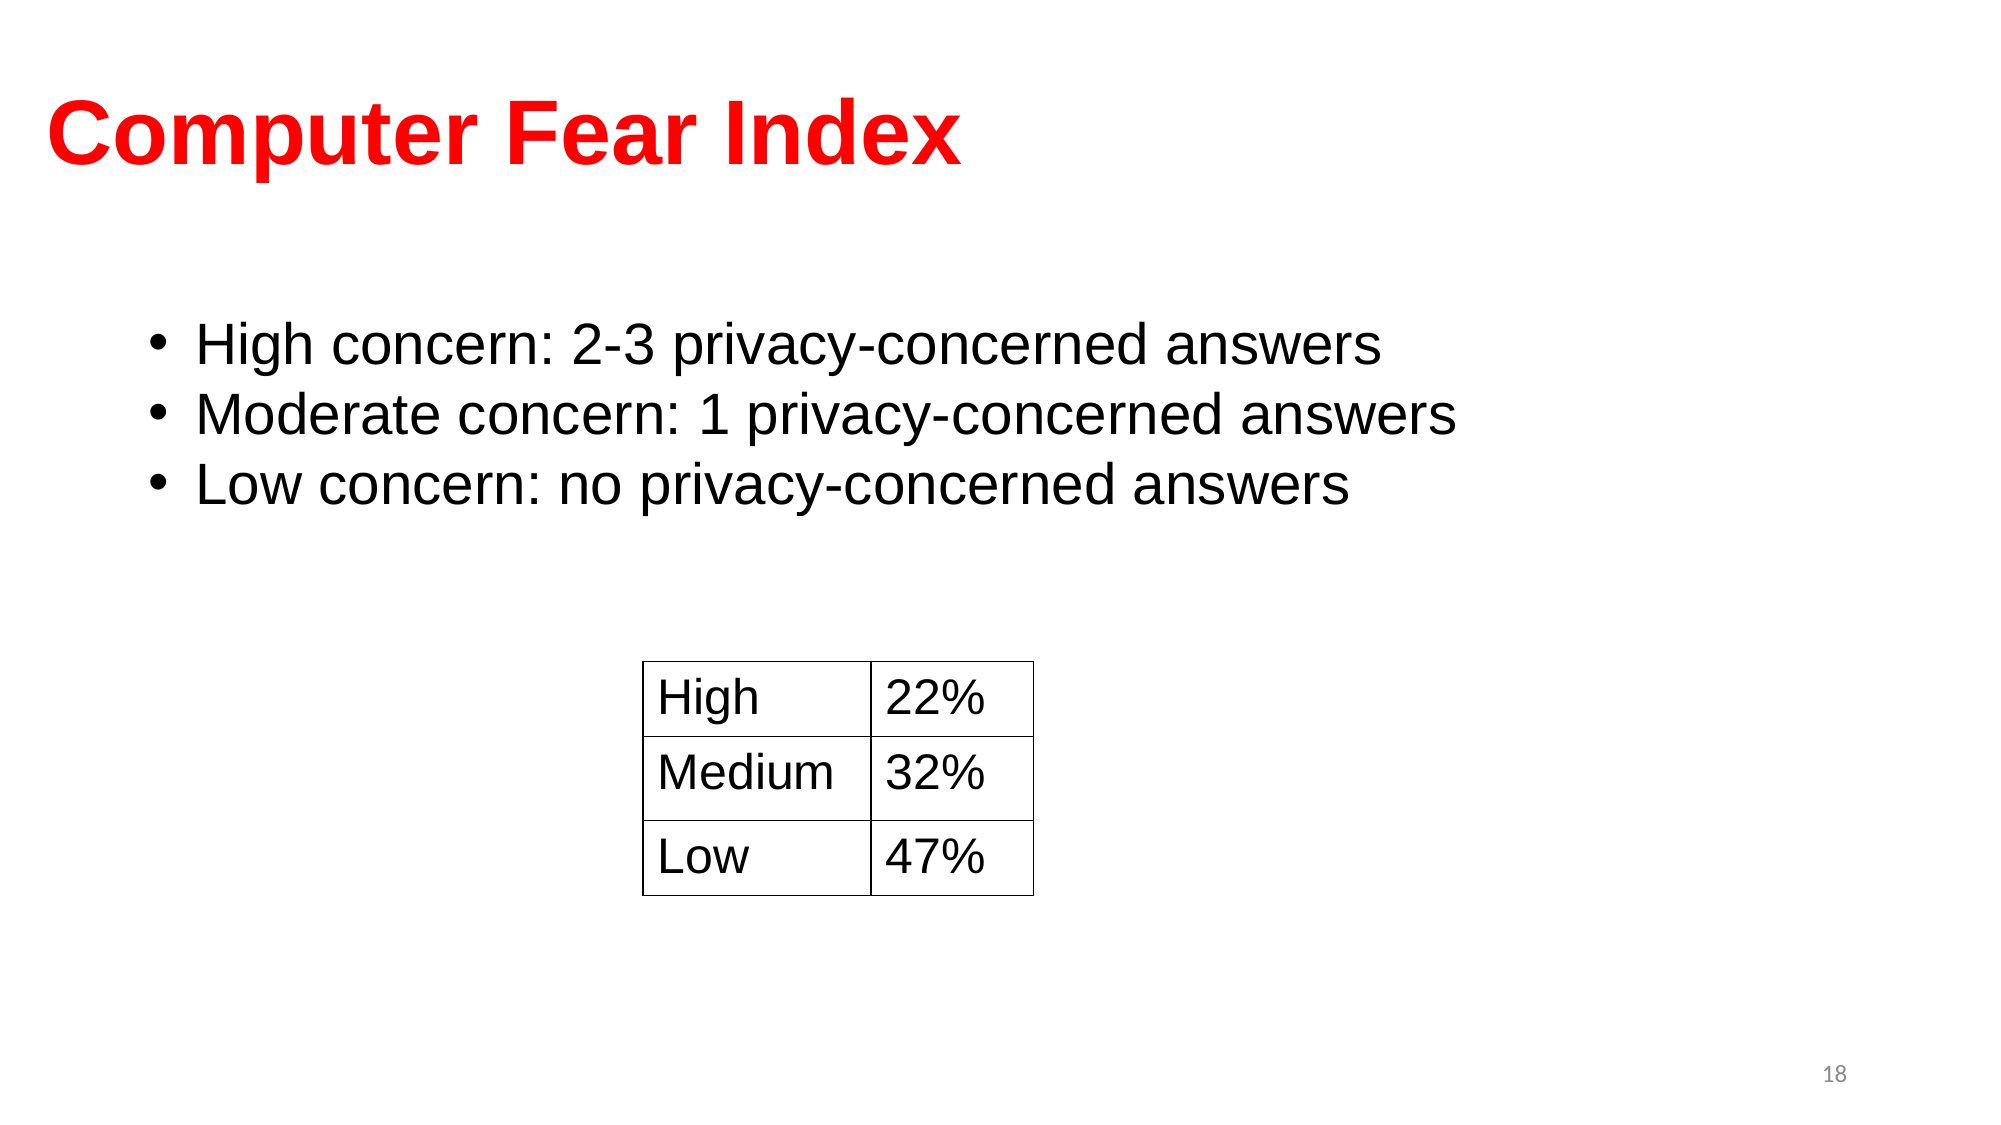

# Computer Fear Index
High concern: 2-3 privacy-concerned answers
Moderate concern: 1 privacy-concerned answers
Low concern: no privacy-concerned answers

| High | 22% |
| --- | --- |
| Medium | 32% |
| Low | 47% |
18